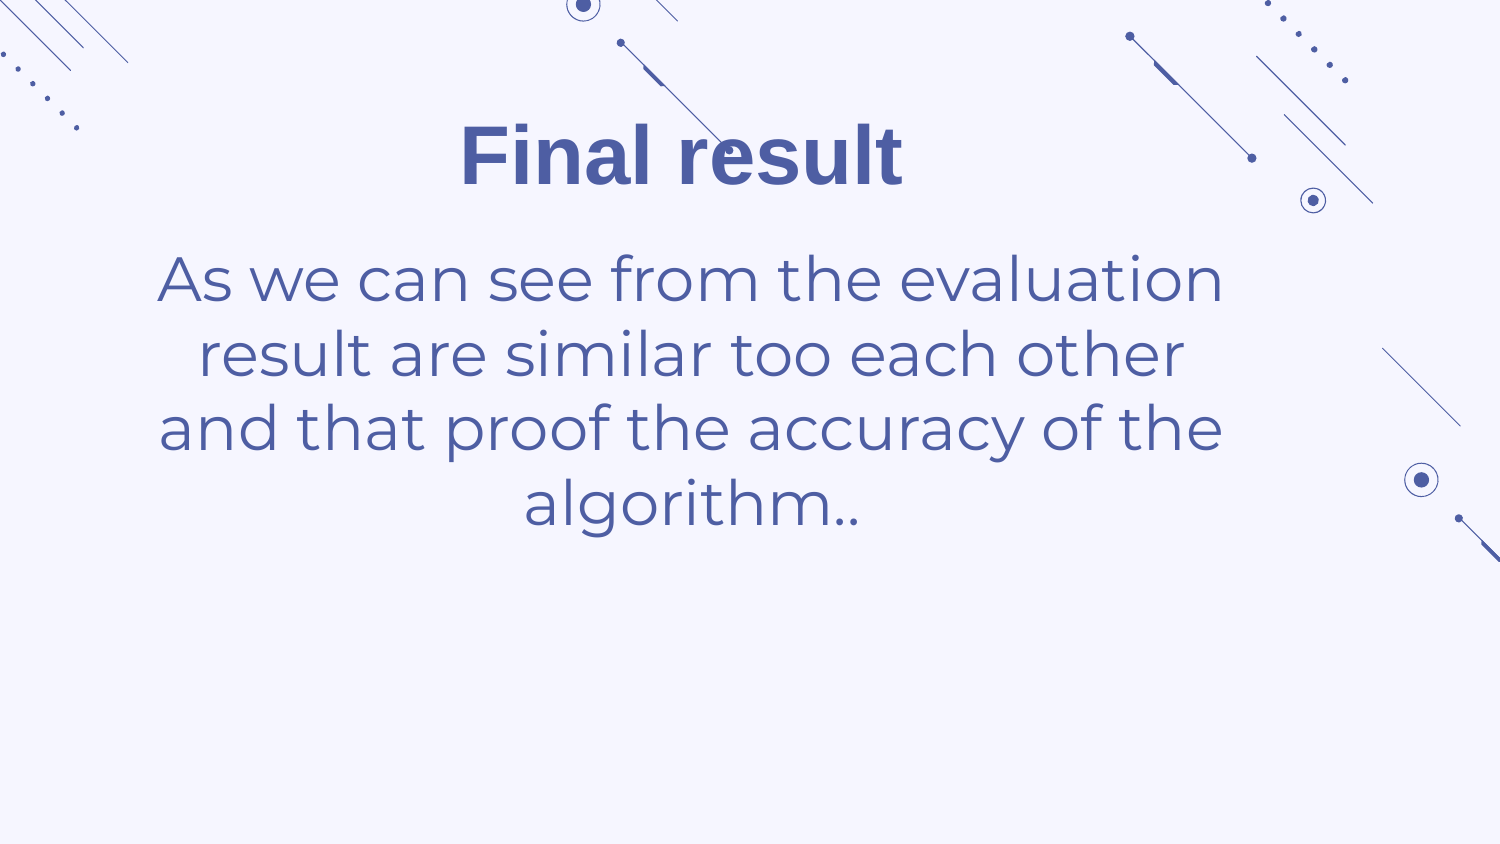

Final result
# As we can see from the evaluation result are similar too each other and that proof the accuracy of the algorithm..